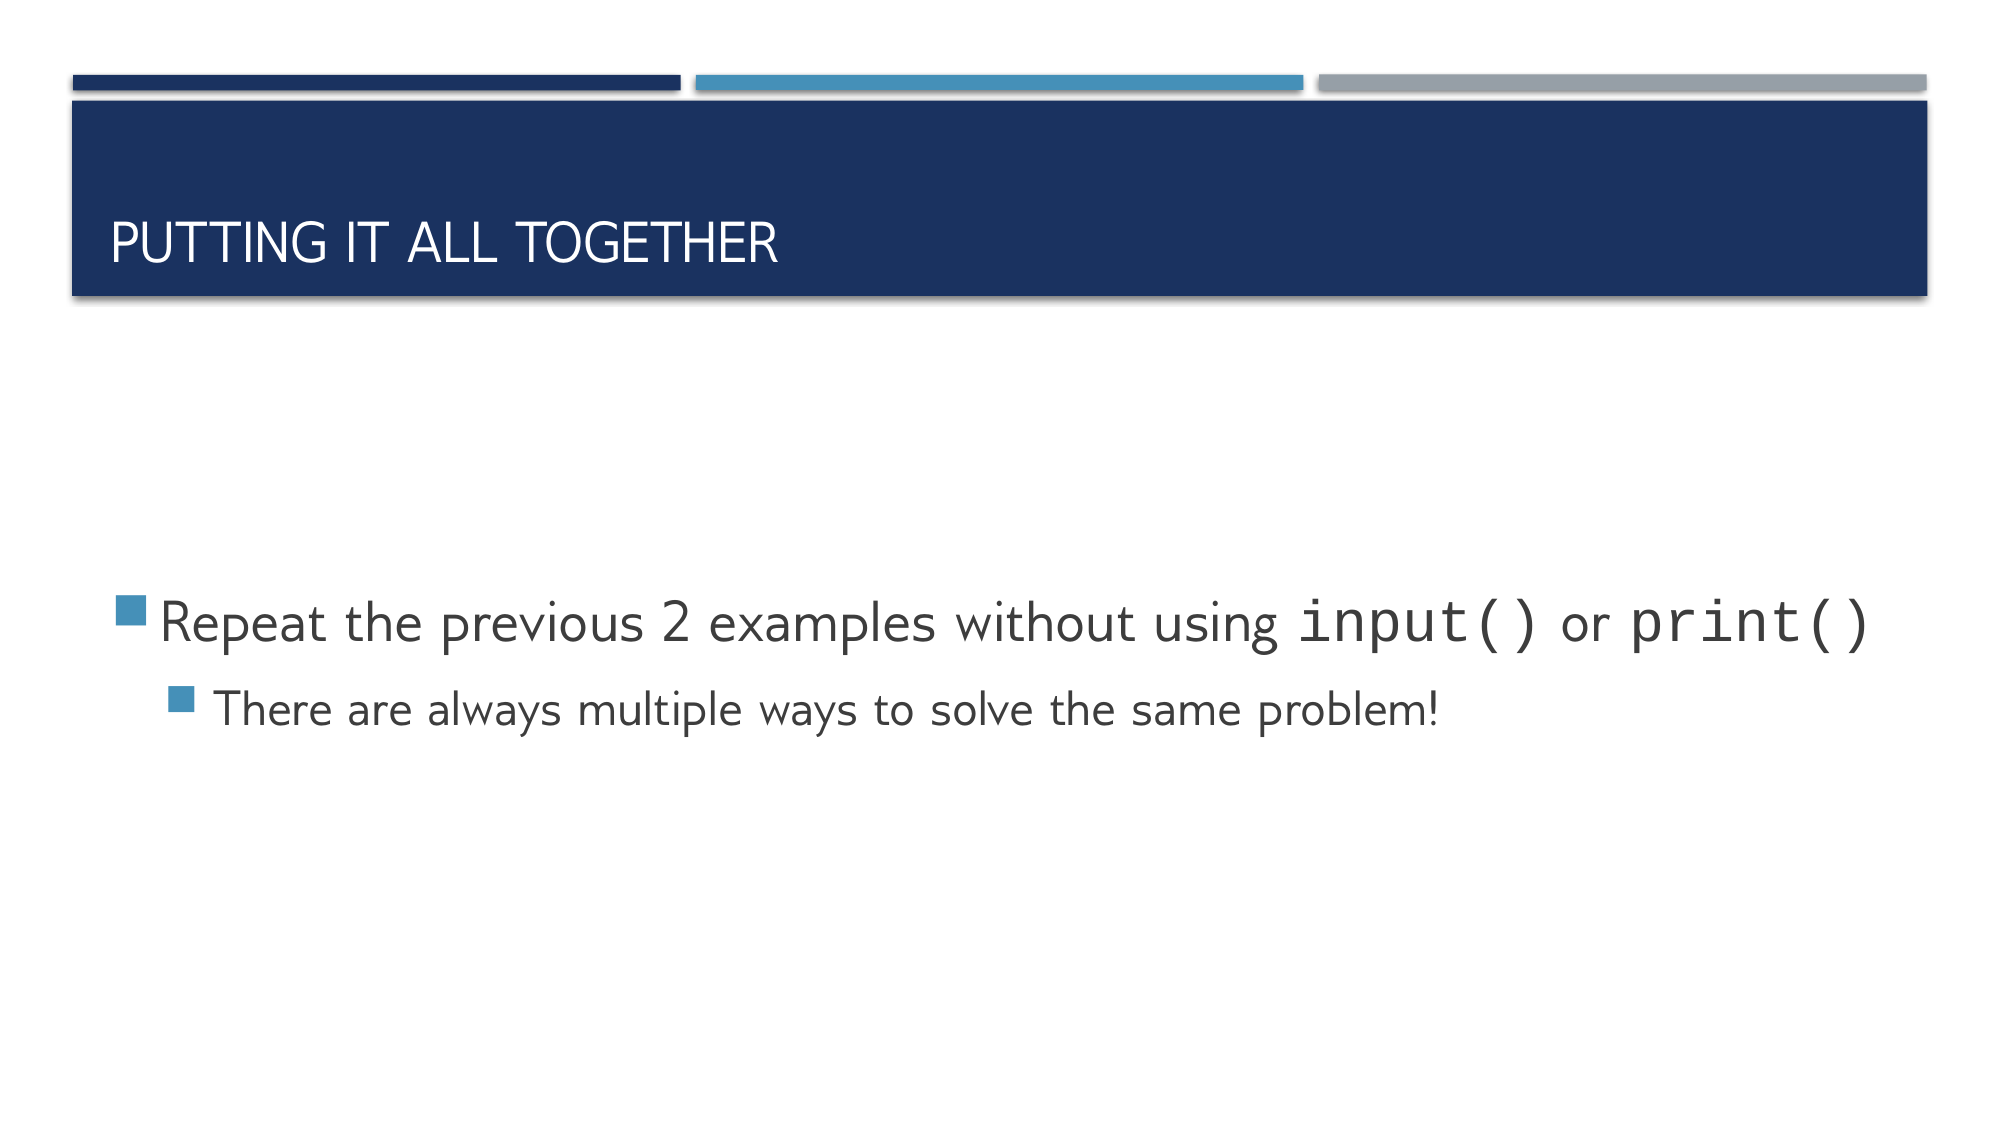

# Putting it all together
Repeat the previous 2 examples without using input() or print()
There are always multiple ways to solve the same problem!